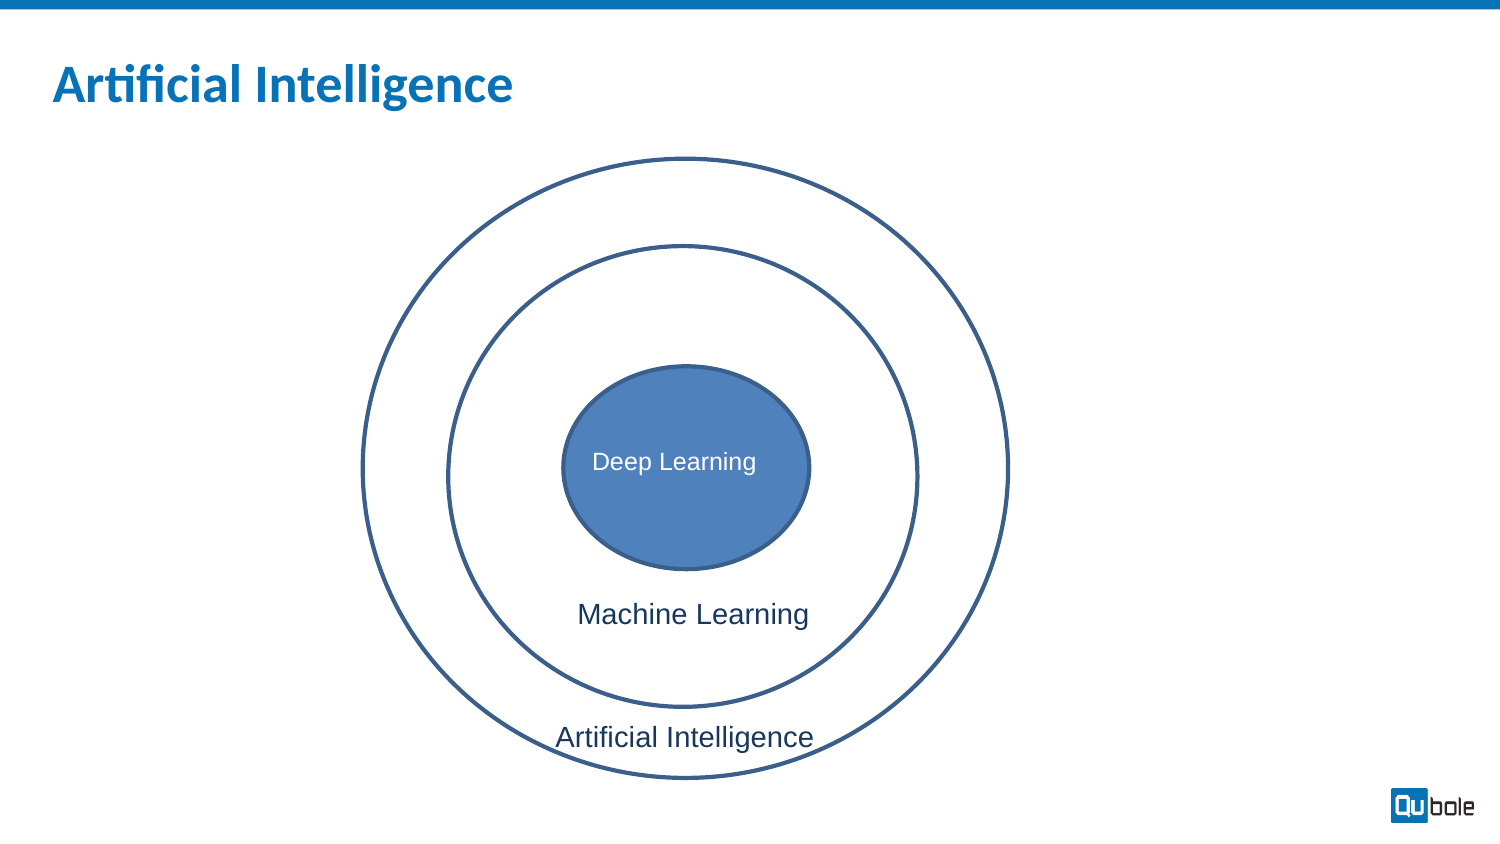

# Artificial Intelligence

Deep Learning
Machine Learning
Artificial Intelligence